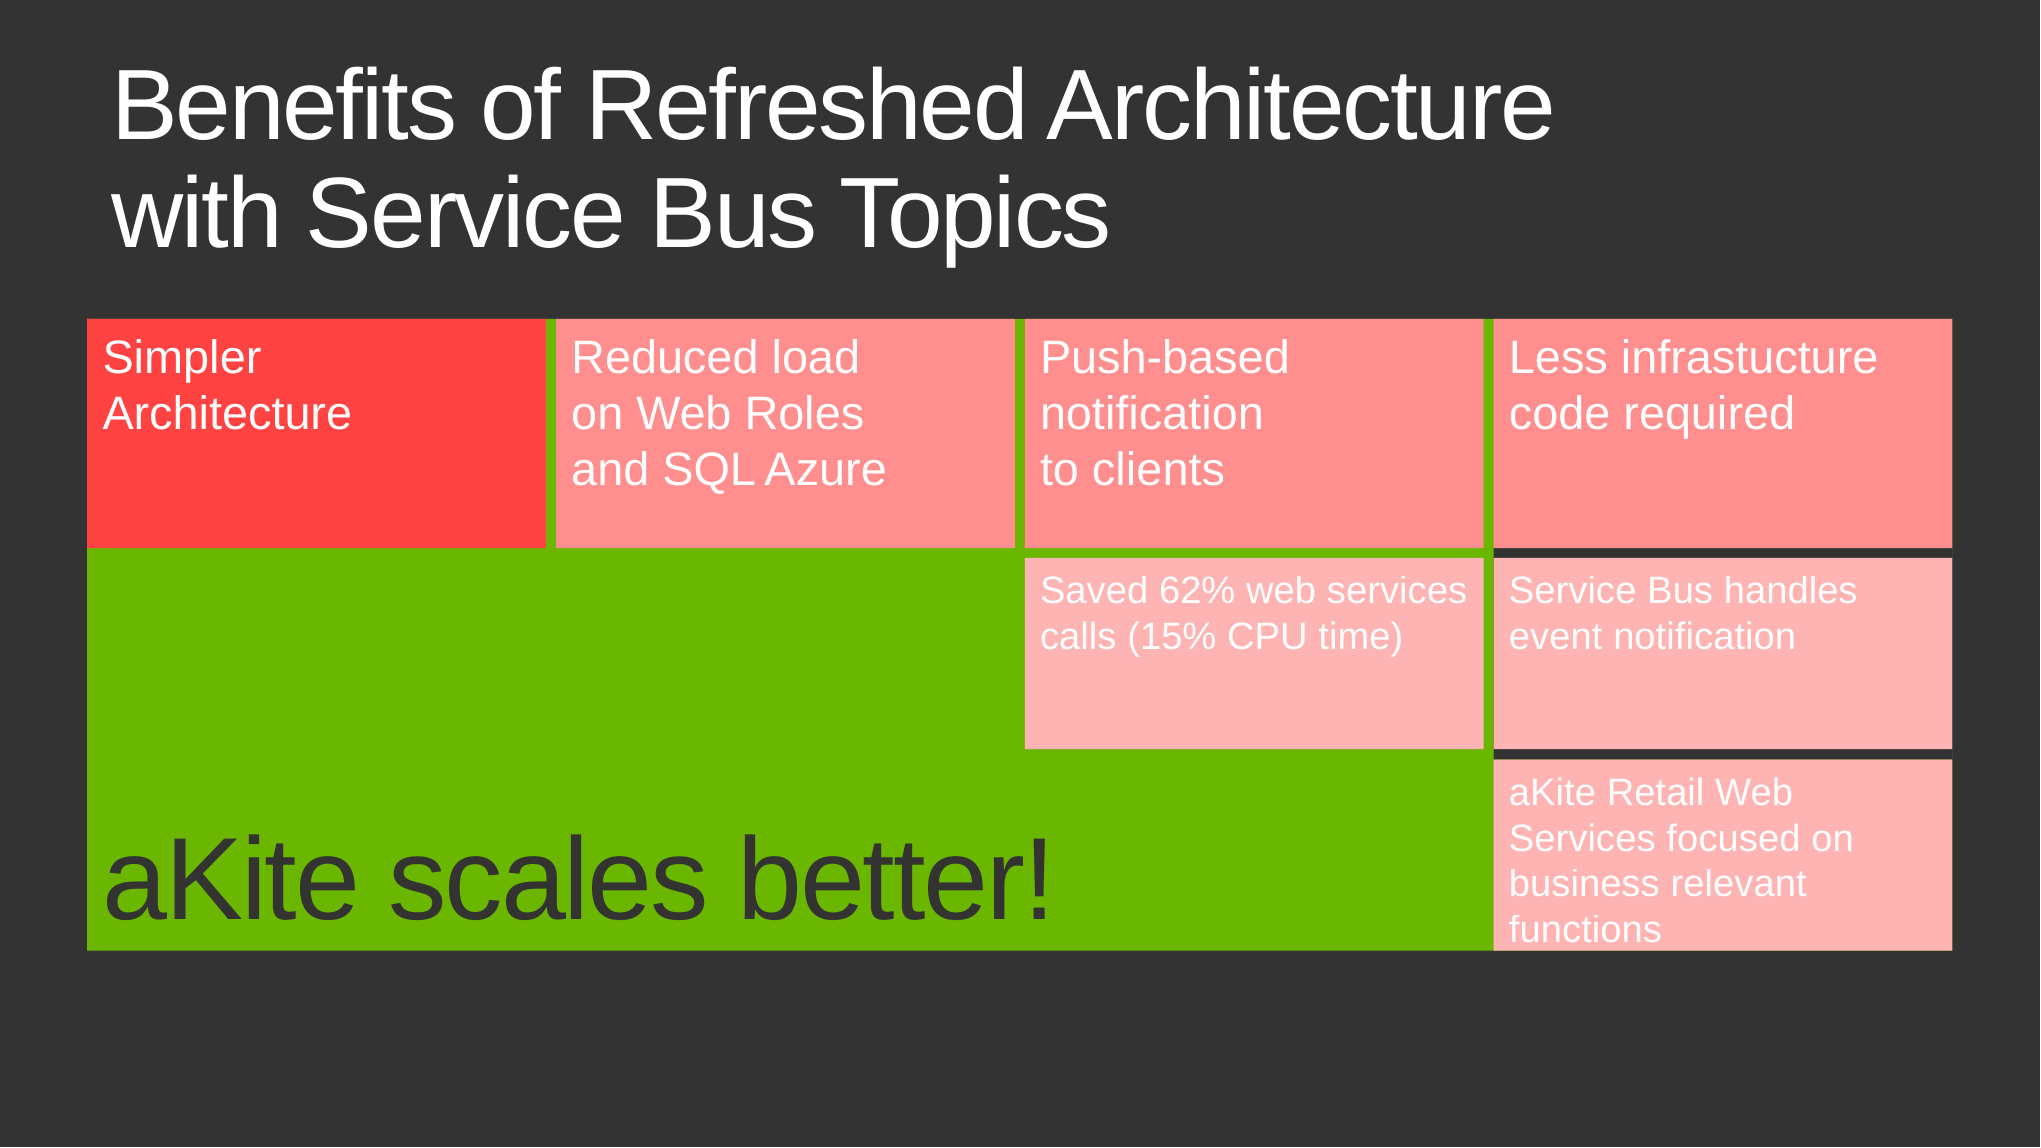

# Benefits of Refreshed Architecture with Service Bus Topics

Simpler
Architecture
Reduced load
on Web Roles
and SQL Azure
Push-based notification
to clients
Less infrastucture code required

aKite scales better!

Saved 62% web services calls (15% CPU time)
Service Bus handles event notification
aKite Retail Web Services focused on business relevant functions